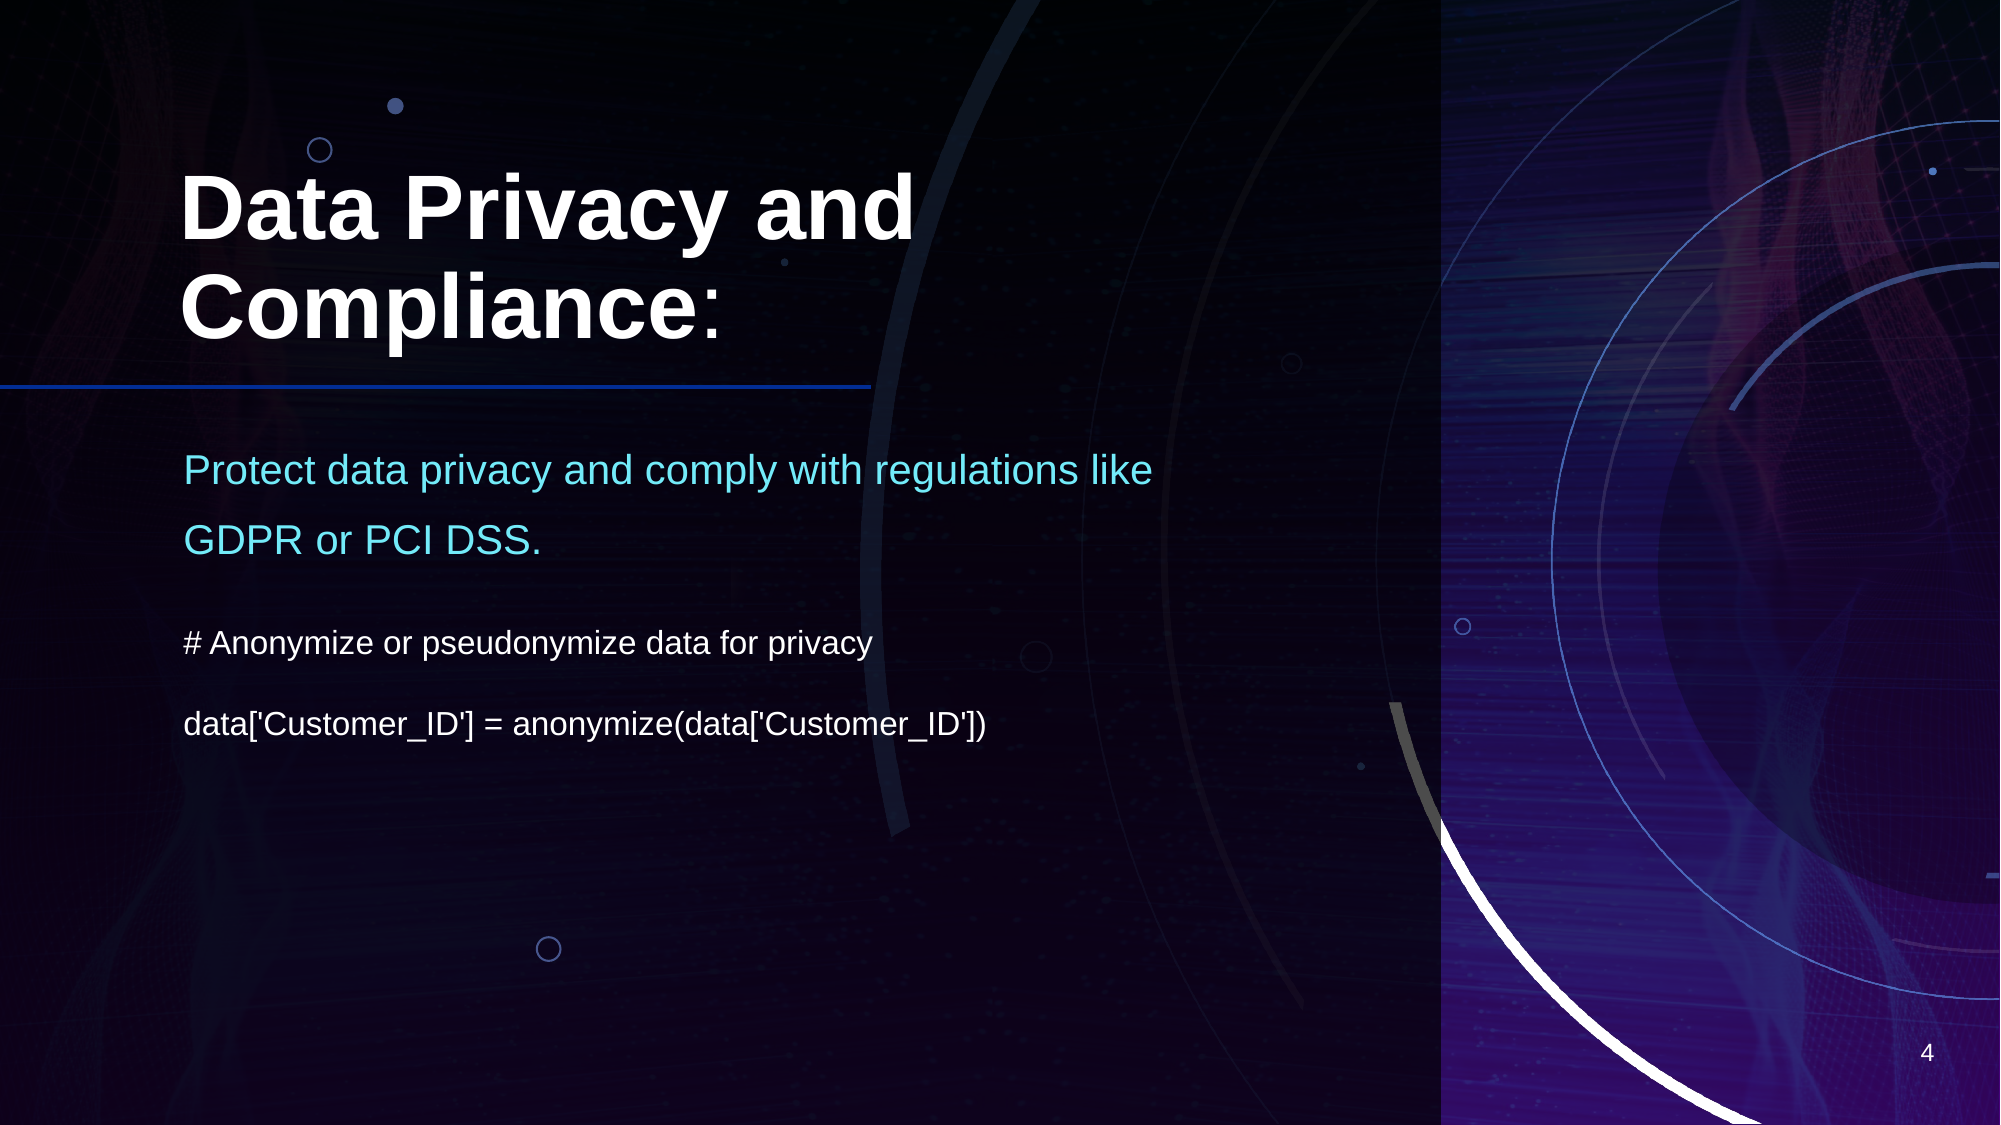

# Data Privacy and Compliance:
Protect data privacy and comply with regulations like GDPR or PCI DSS.

# Anonymize or pseudonymize data for privacy
data['Customer_ID'] = anonymize(data['Customer_ID'])

4